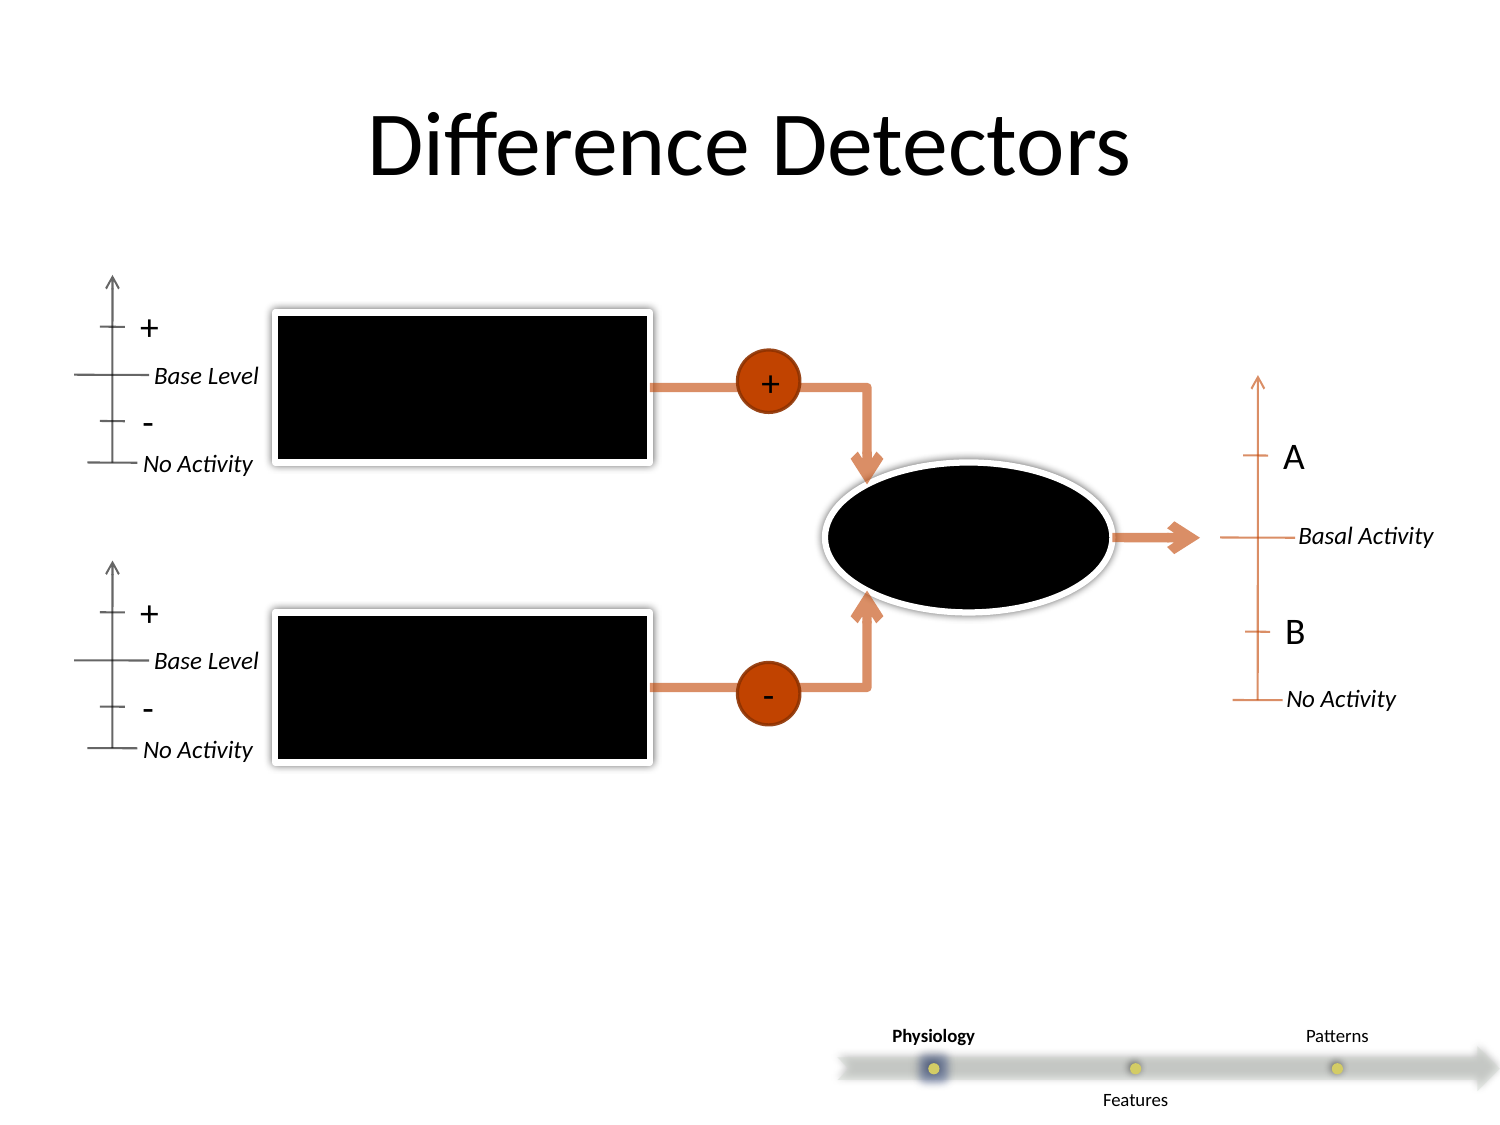

# Difference Detectors
+
Input A
+
Base Level
-
A
No Activity
Difference
Detector
Basal Activity
+
B
Input B
Base Level
-
No Activity
-
No Activity
Physiology
Features
Patterns